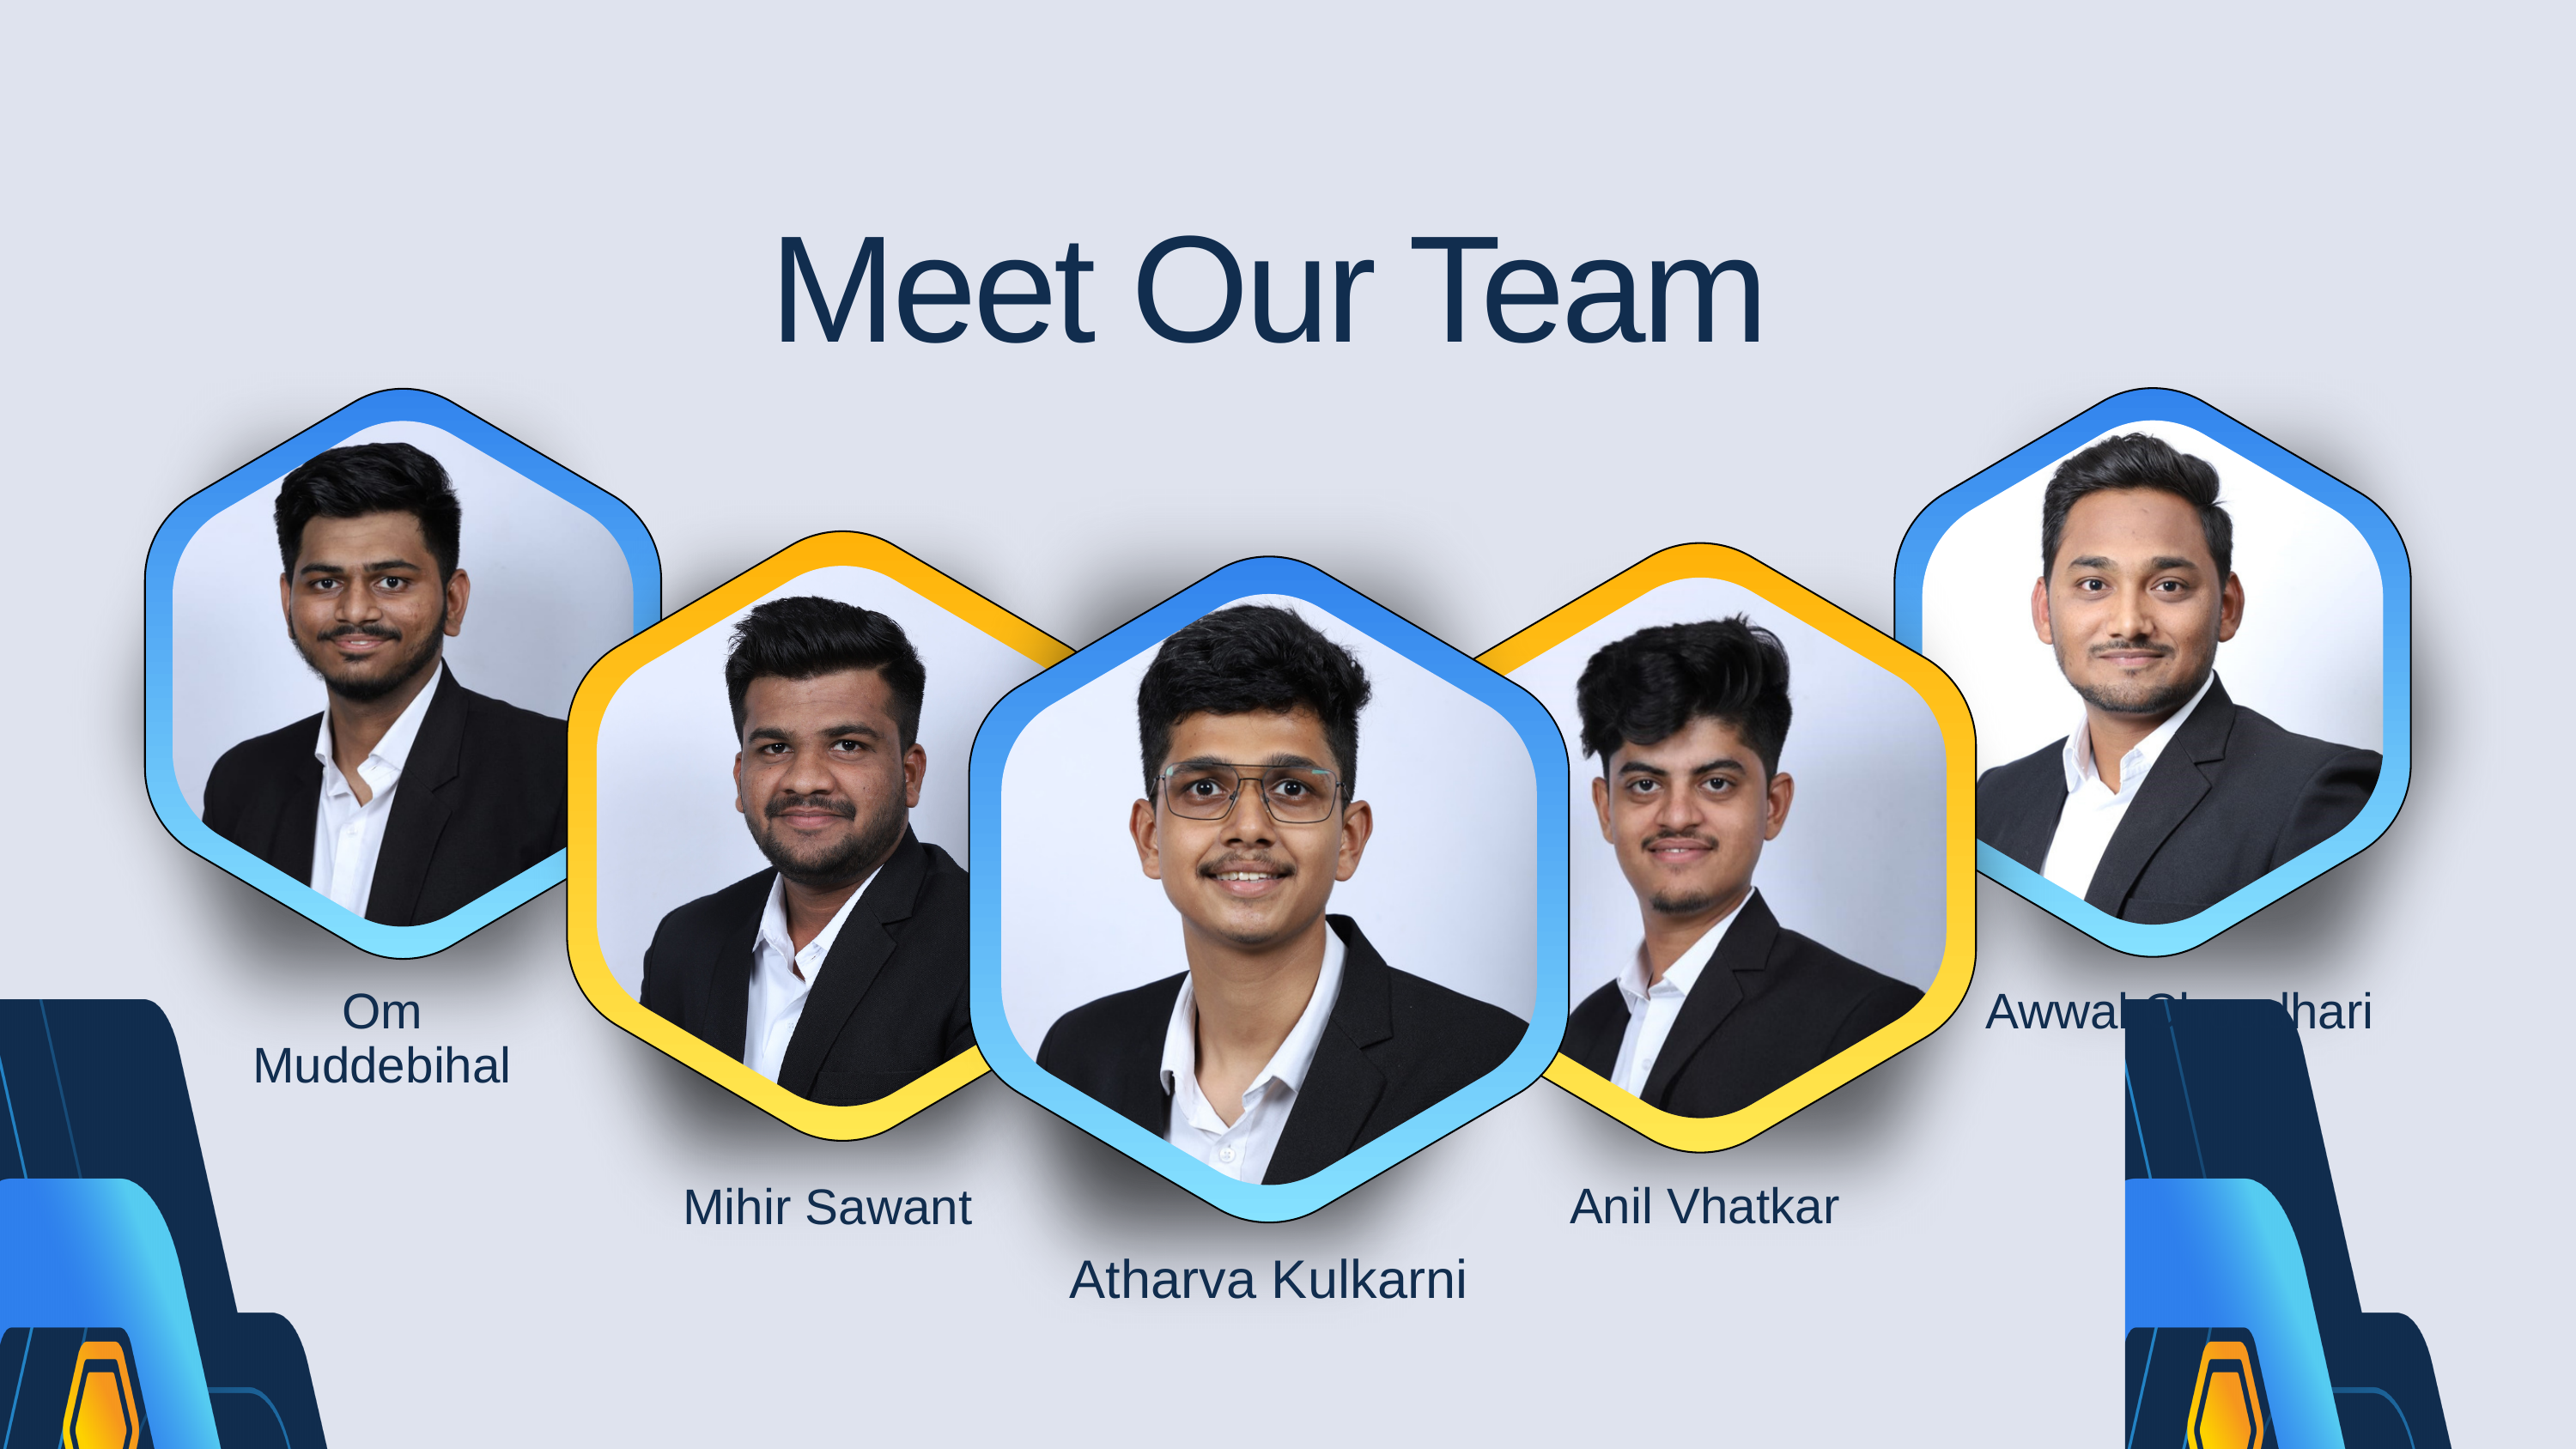

Meet Our Team

Om Muddebihal
Awwal Choudhari

Anil Vhatkar
Mihir Sawant
Atharva Kulkarni